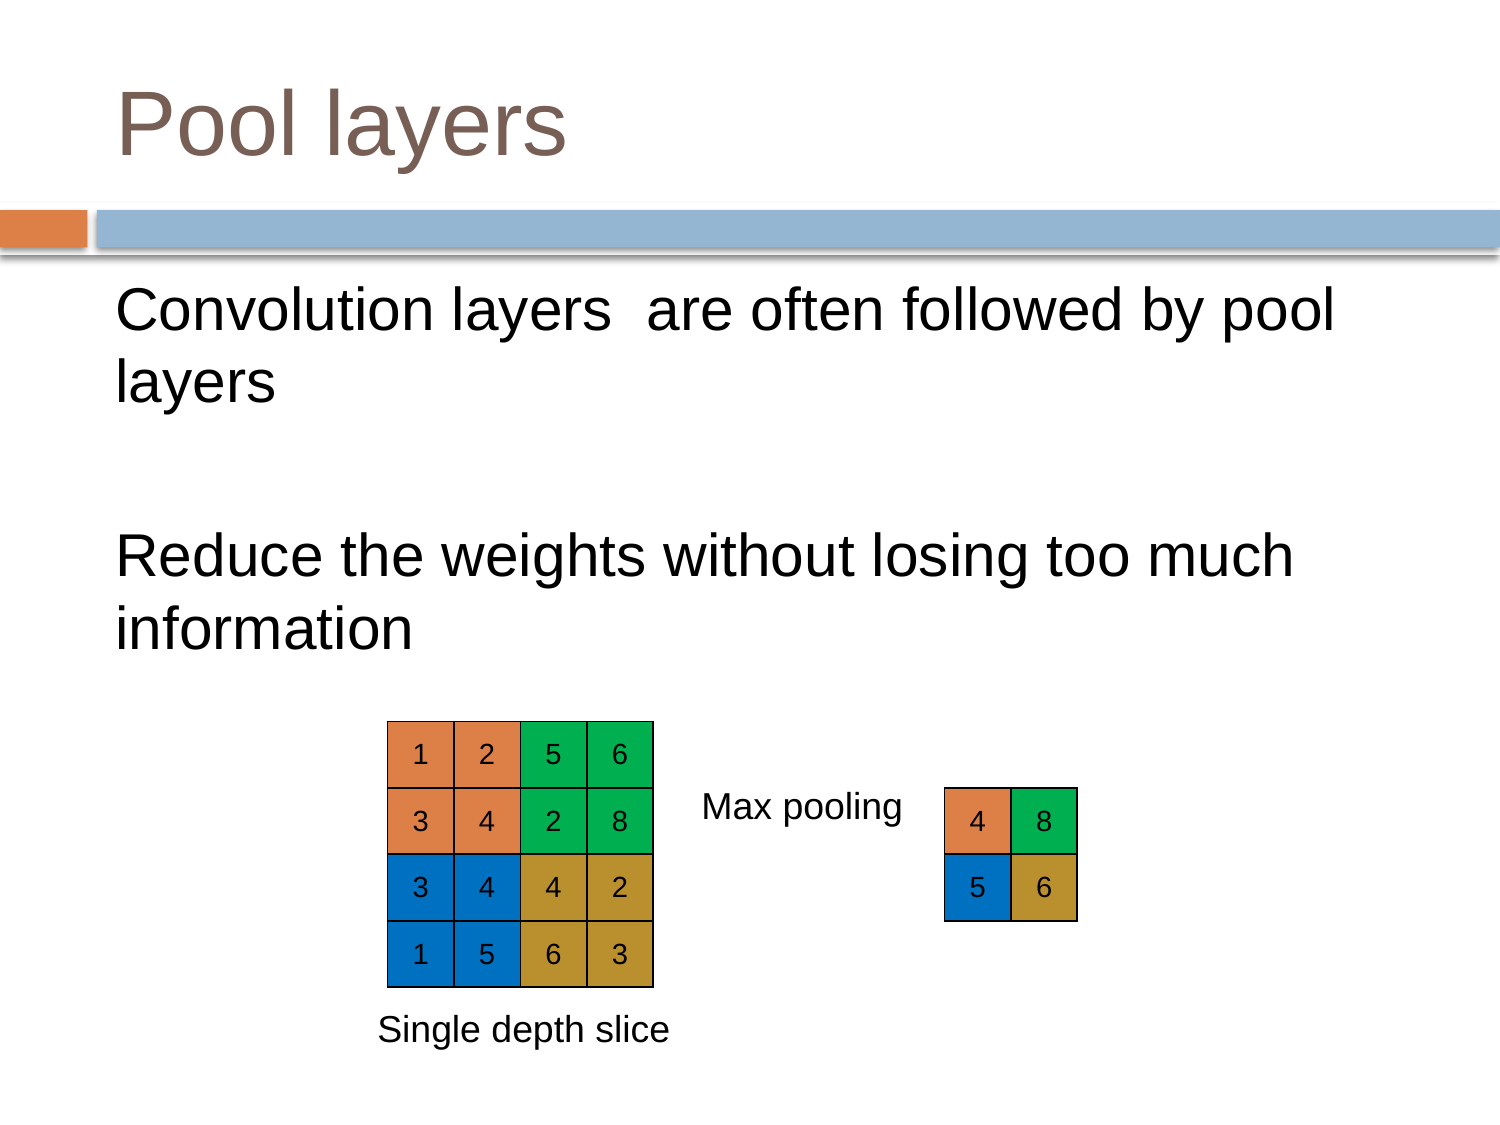

# Pool layers
Convolution layers  are often followed by pool layers

Reduce the weights without losing too much information
| 1 | 2 | 5 | 6 |
| --- | --- | --- | --- |
| 3 | 4 | 2 | 8 |
| 3 | 4 | 4 | 2 |
| 1 | 5 | 6 | 3 |
Max pooling
| 4 | 8 |
| --- | --- |
| 5 | 6 |

Single depth slice